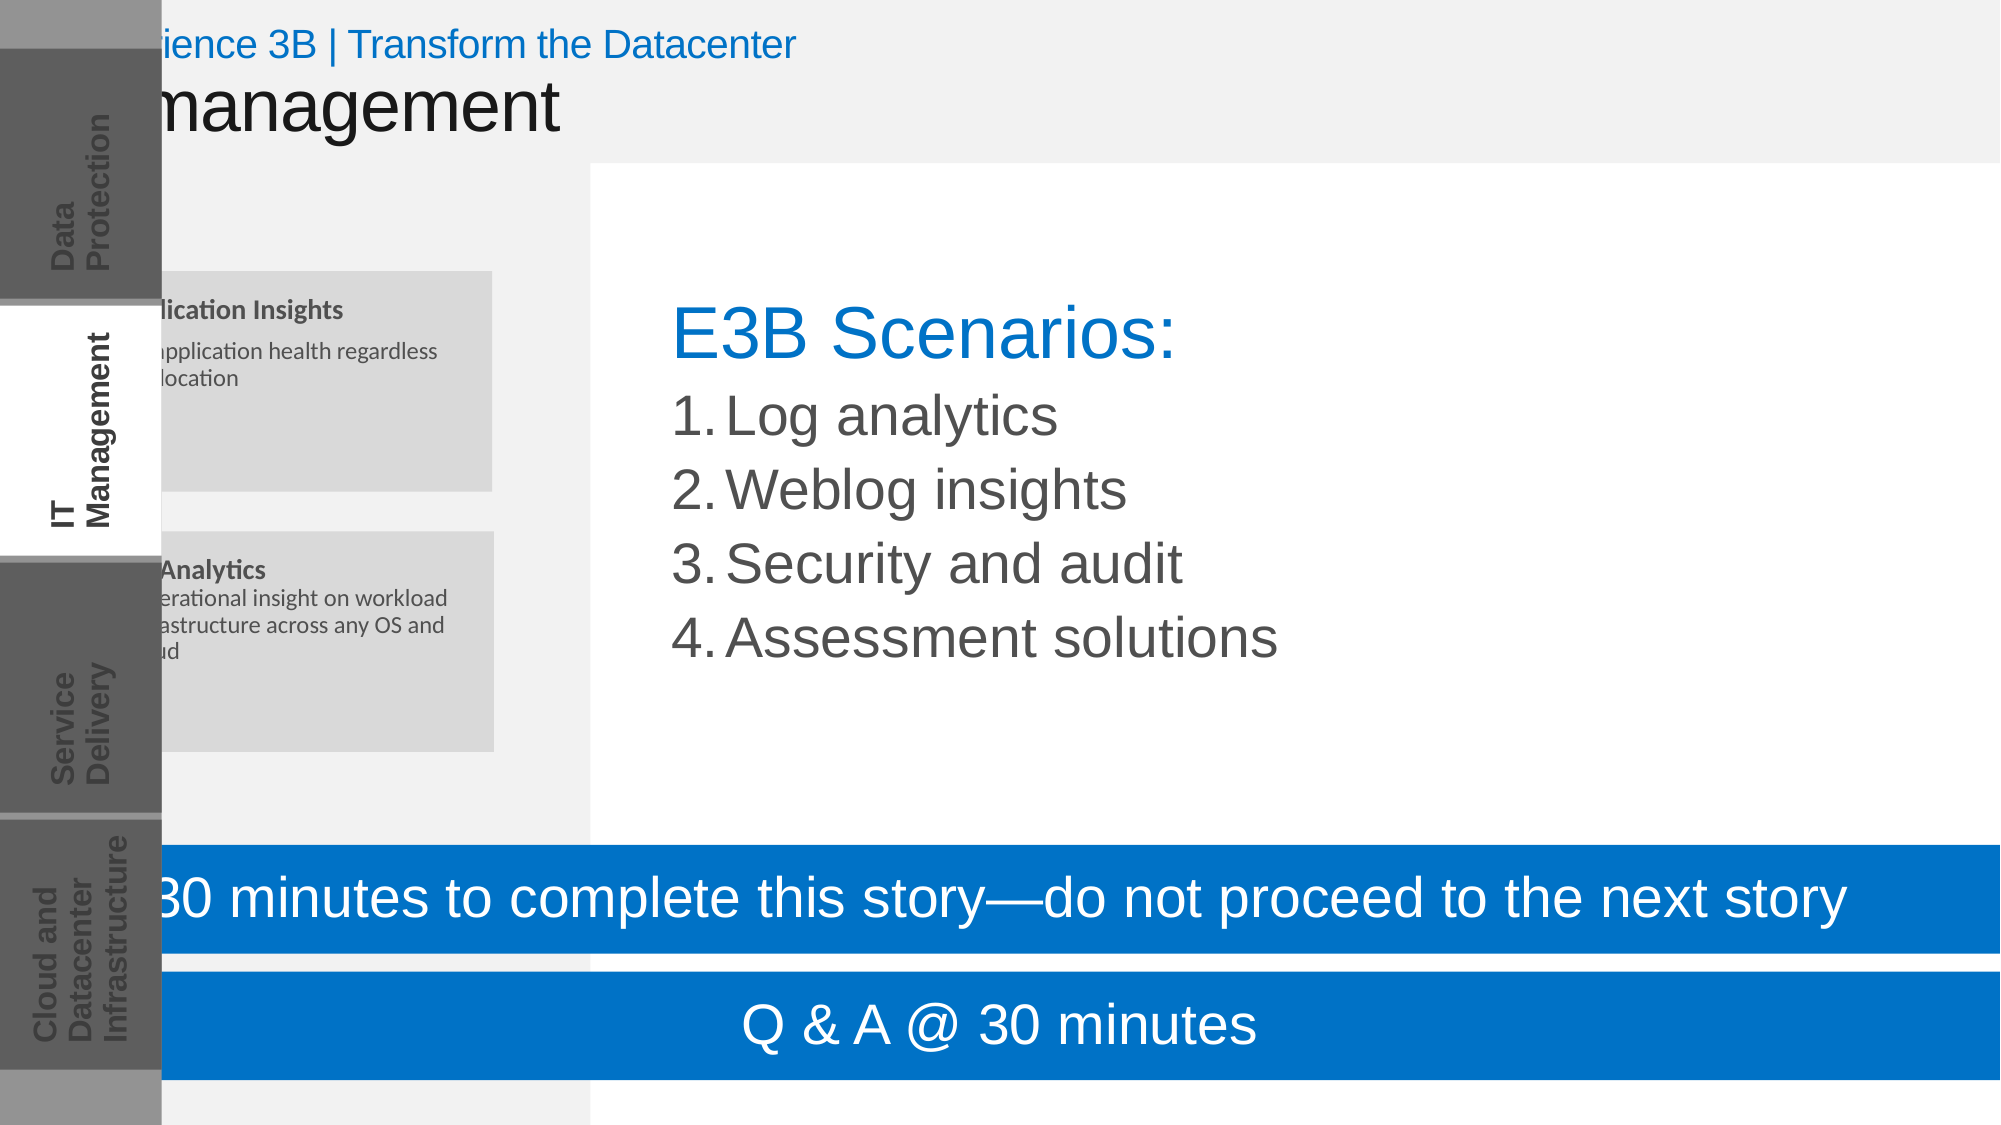

Experience 3B | Transform the Datacenter
IT management
Data Protection
A. Application Insights

Ensure application health regardless of their location
E3B Scenarios:
Log analytics
Weblog insights
Security and audit
Assessment solutions
IT Management
B. Log Analytics
Gain operational insight on workload and infrastructure across any OS and any Cloud
Service Delivery
Cloud and Datacenter Infrastructure
30 minutes to complete this story—do not proceed to the next story
Q & A @ 30 minutes